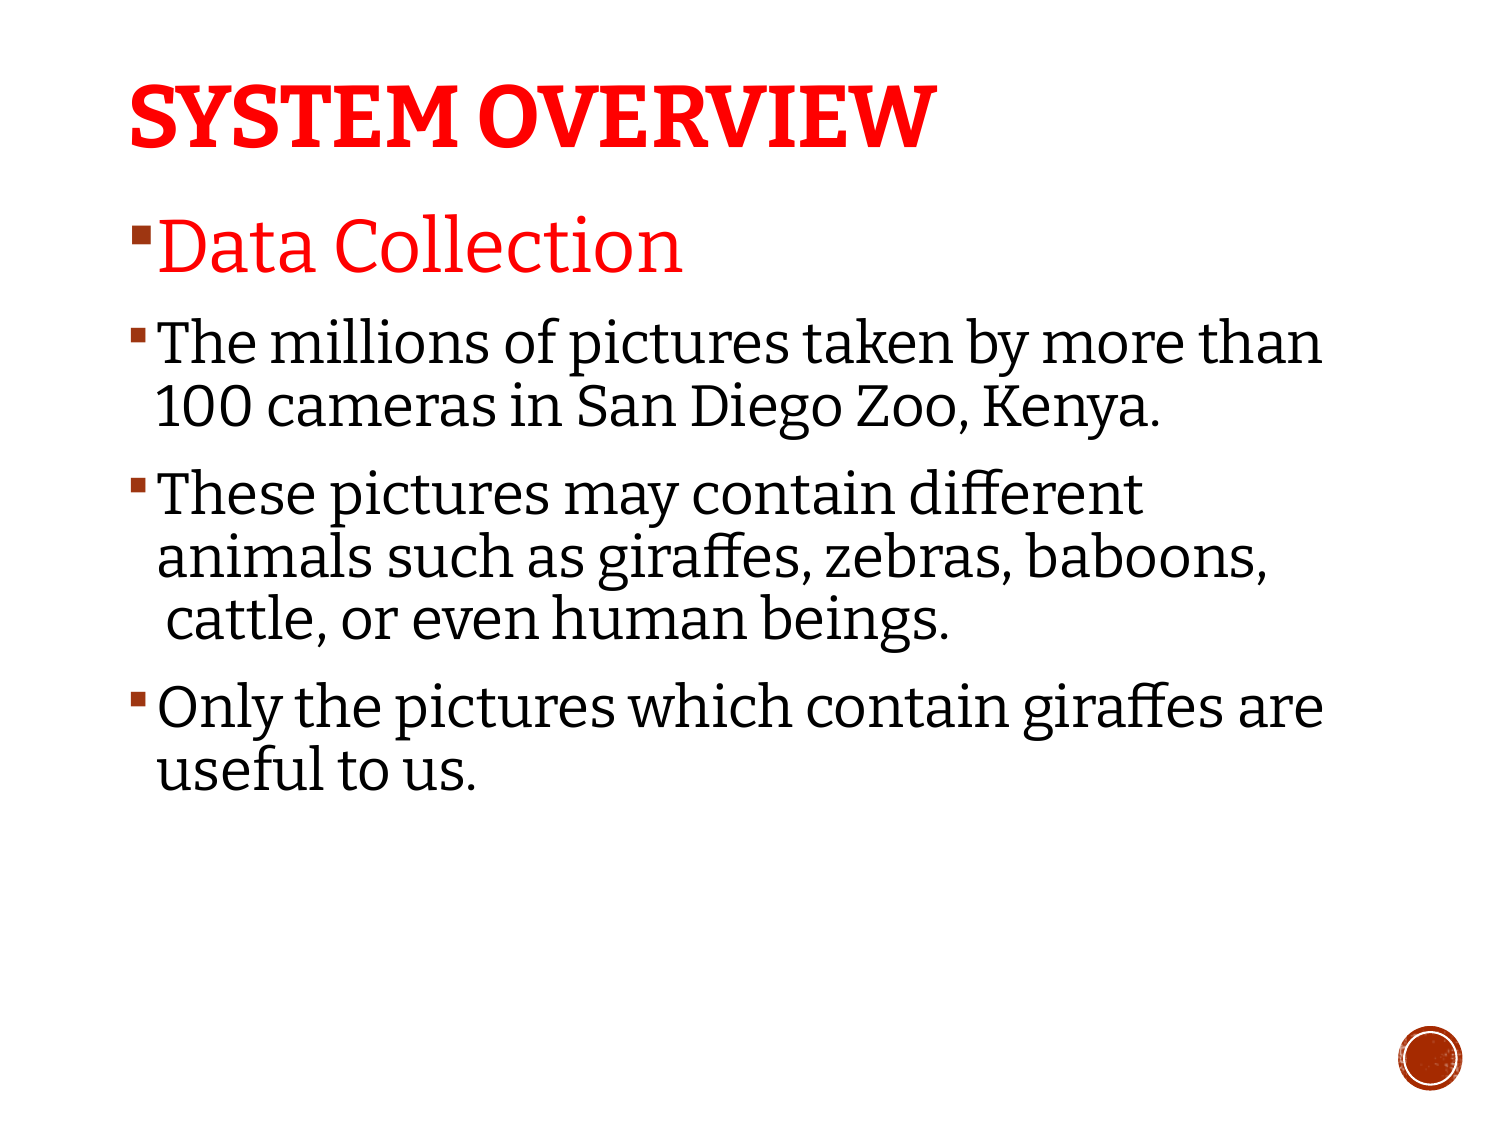

# System overview
Data Collection
The millions of pictures taken by more than 100 cameras in San Diego Zoo, Kenya.
These pictures may contain different animals such as giraffes, zebras, baboons,  cattle, or even human beings.
Only the pictures which contain giraffes are useful to us.